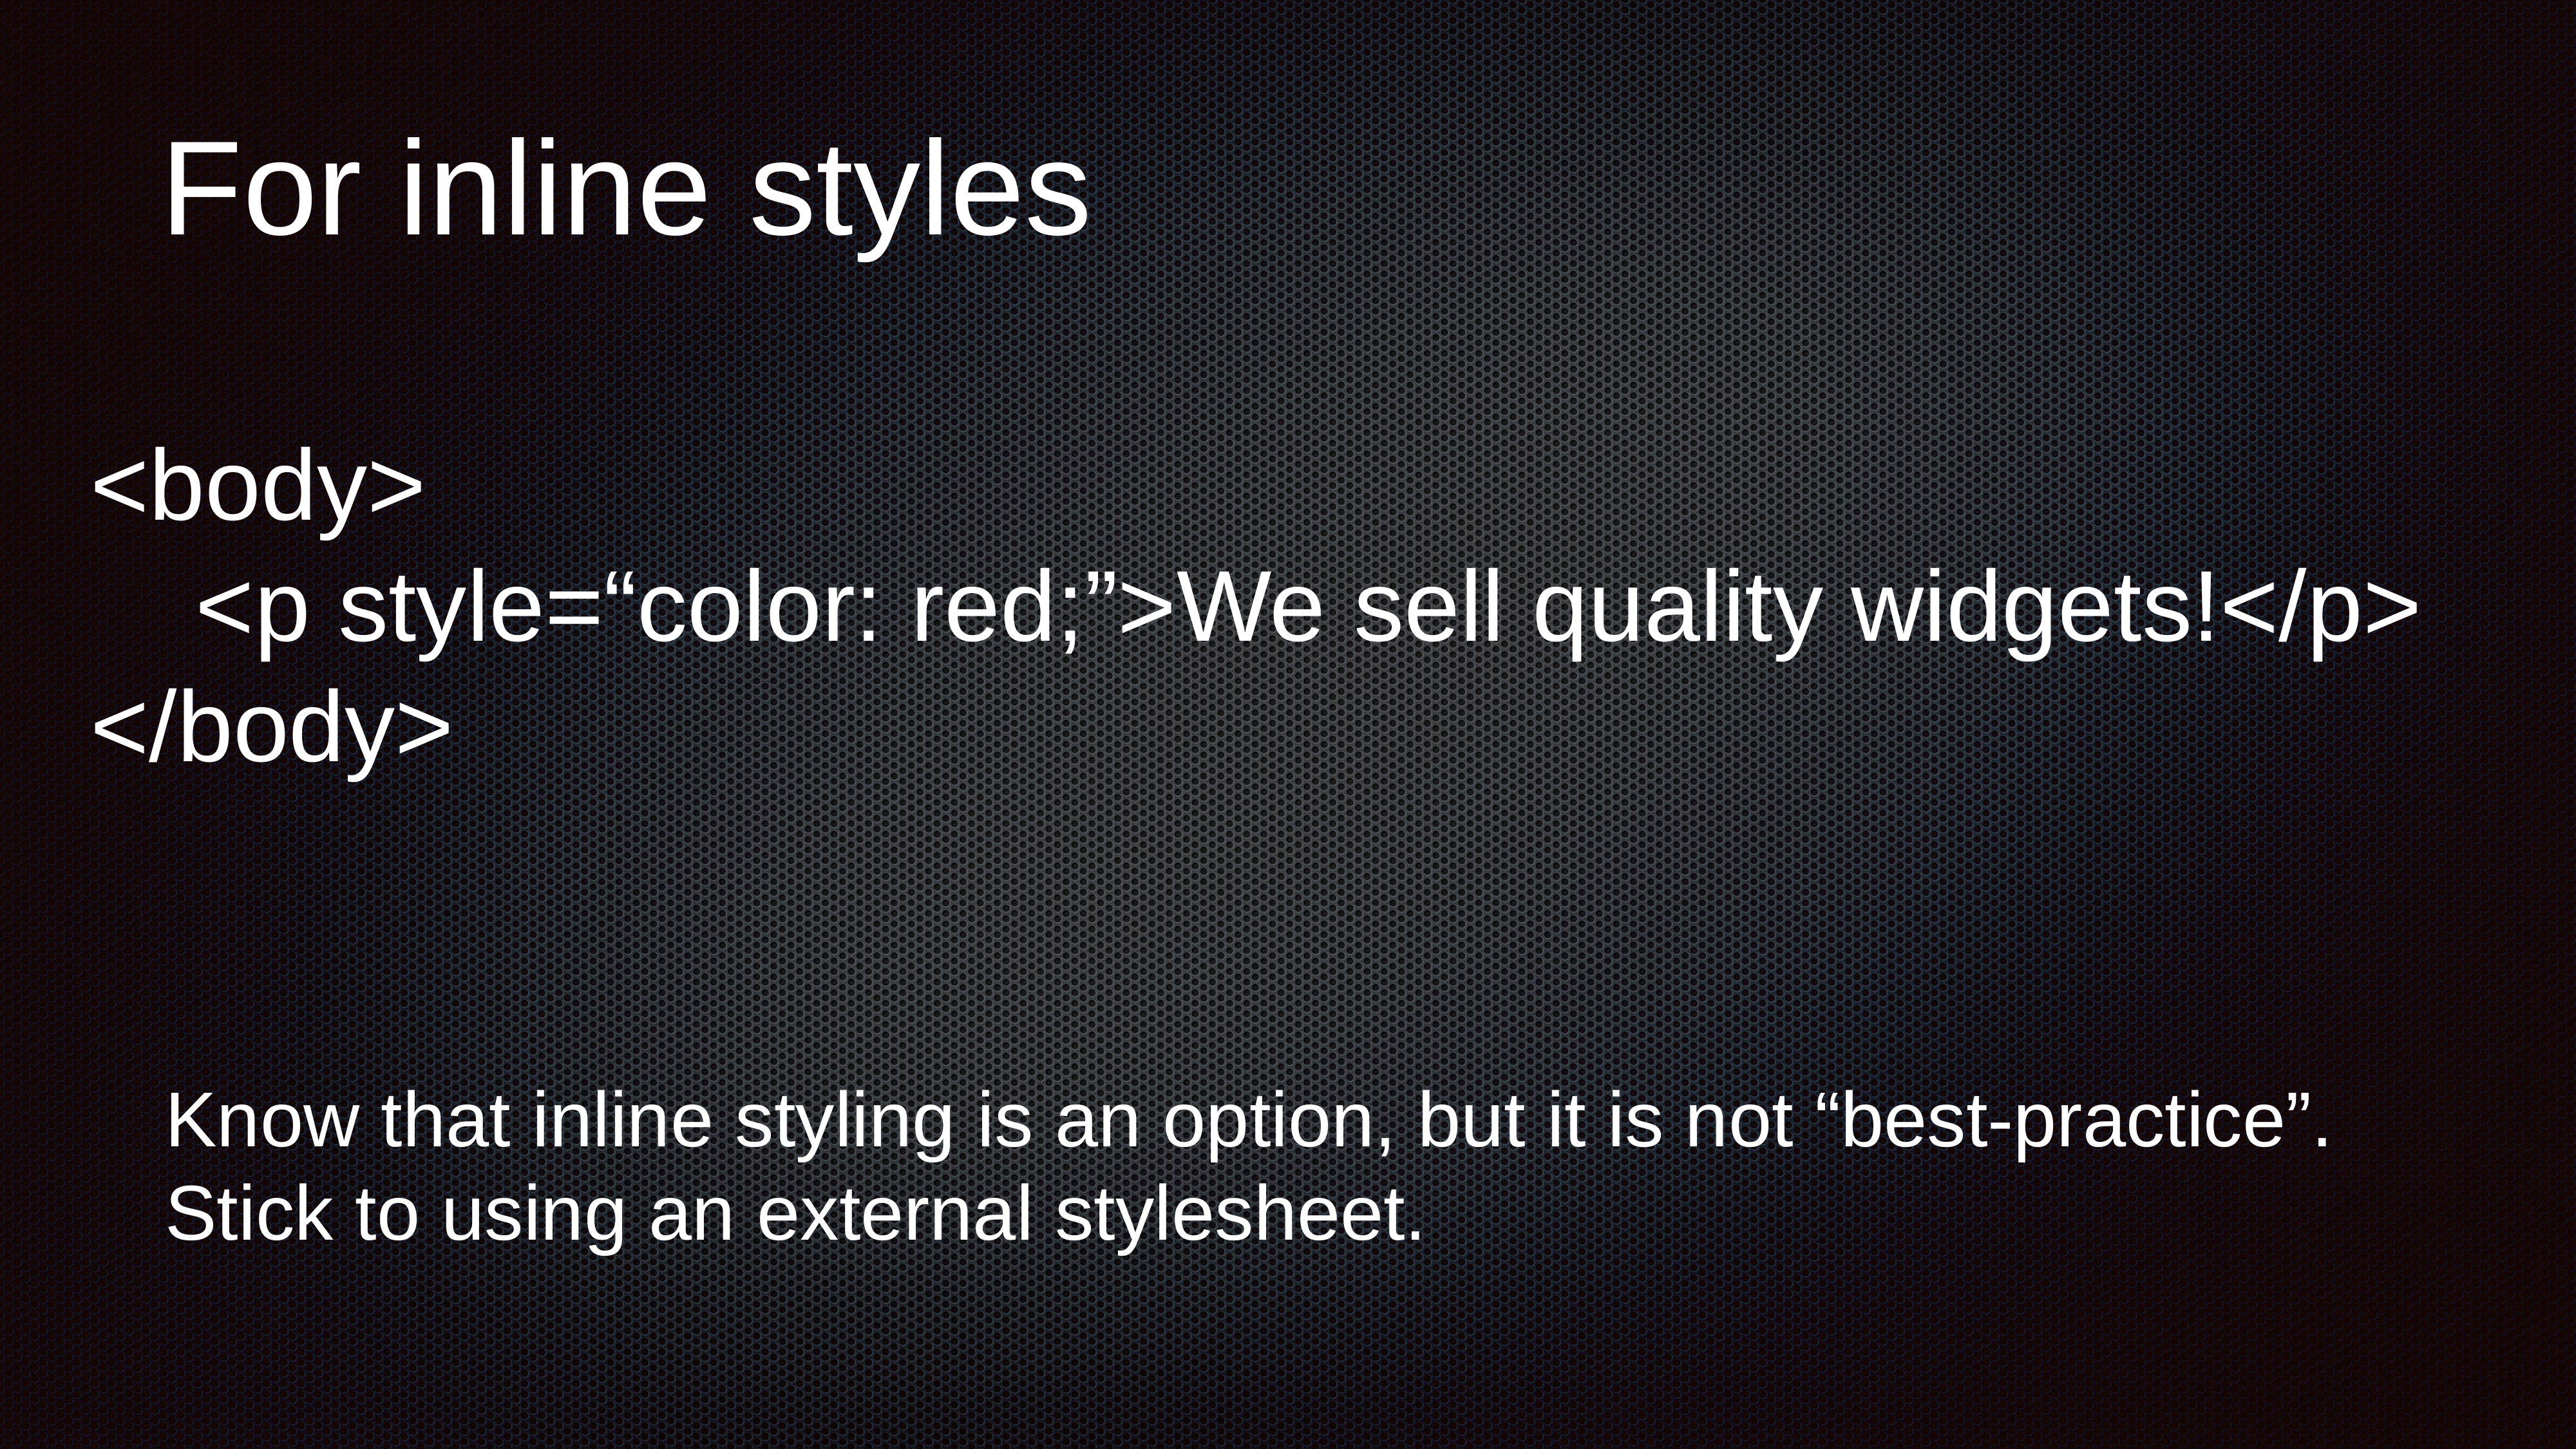

# For inline styles
<body>
<p style=“color: red;”>We sell quality widgets!</p>
</body>
Know that inline styling is an option, but it is not “best-practice”. Stick to using an external stylesheet.